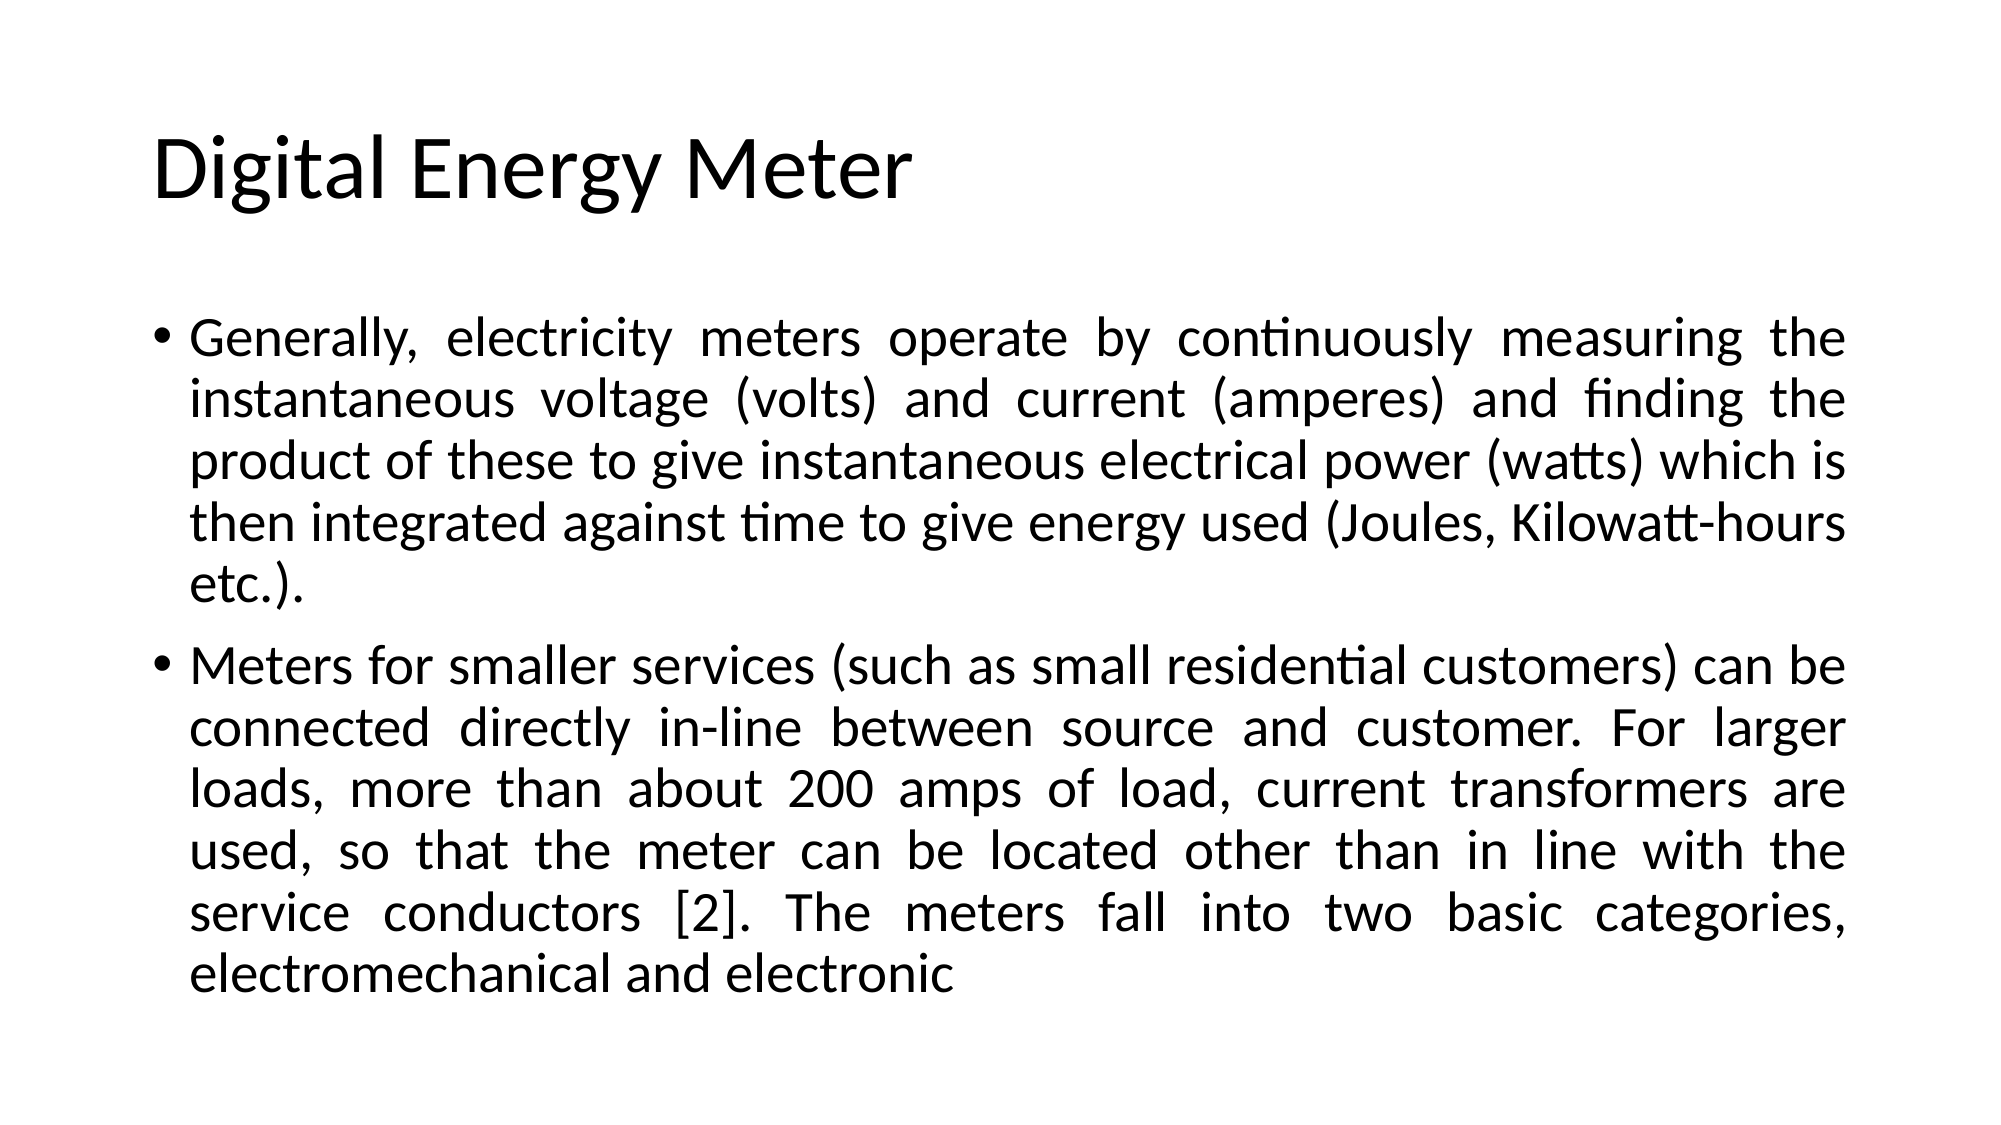

# Digital Energy Meter
Generally, electricity meters operate by continuously measuring the instantaneous voltage (volts) and current (amperes) and finding the product of these to give instantaneous electrical power (watts) which is then integrated against time to give energy used (Joules, Kilowatt-hours etc.).
Meters for smaller services (such as small residential customers) can be connected directly in-line between source and customer. For larger loads, more than about 200 amps of load, current transformers are used, so that the meter can be located other than in line with the service conductors [2]. The meters fall into two basic categories, electromechanical and electronic